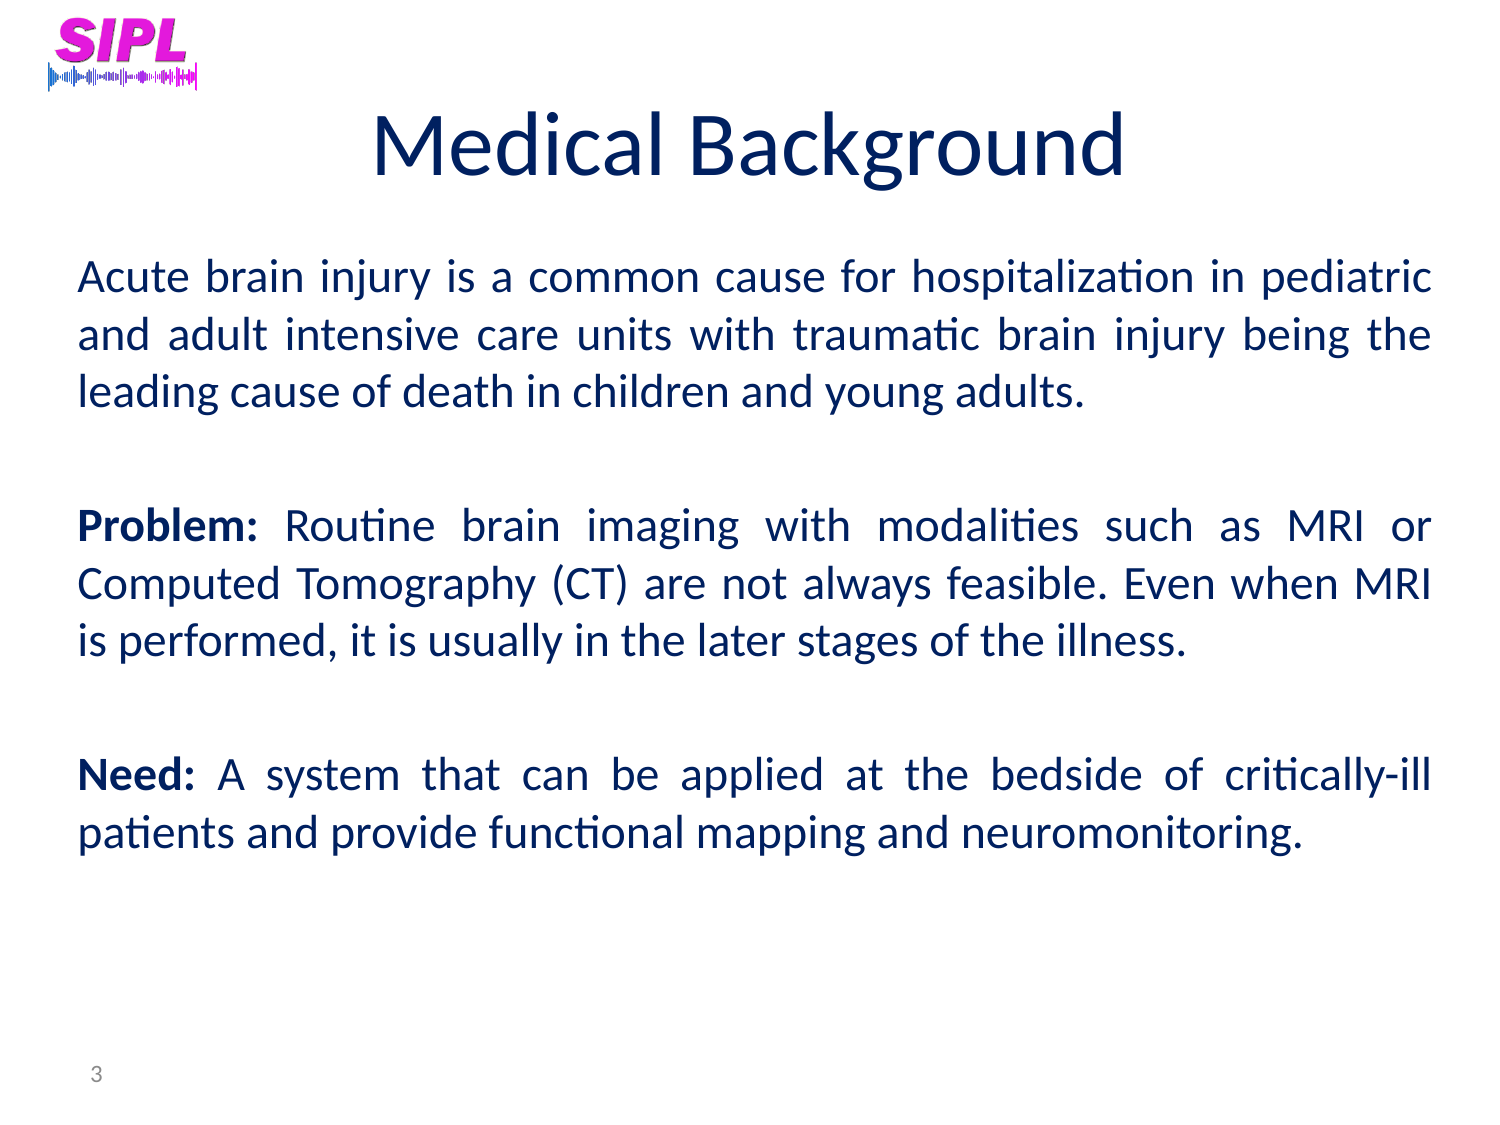

# Medical Background
Acute brain injury is a common cause for hospitalization in pediatric and adult intensive care units with traumatic brain injury being the leading cause of death in children and young adults.

Problem: Routine brain imaging with modalities such as MRI or Computed Tomography (CT) are not always feasible. Even when MRI is performed, it is usually in the later stages of the illness.

Need: A system that can be applied at the bedside of critically-ill patients and provide functional mapping and neuromonitoring.
3